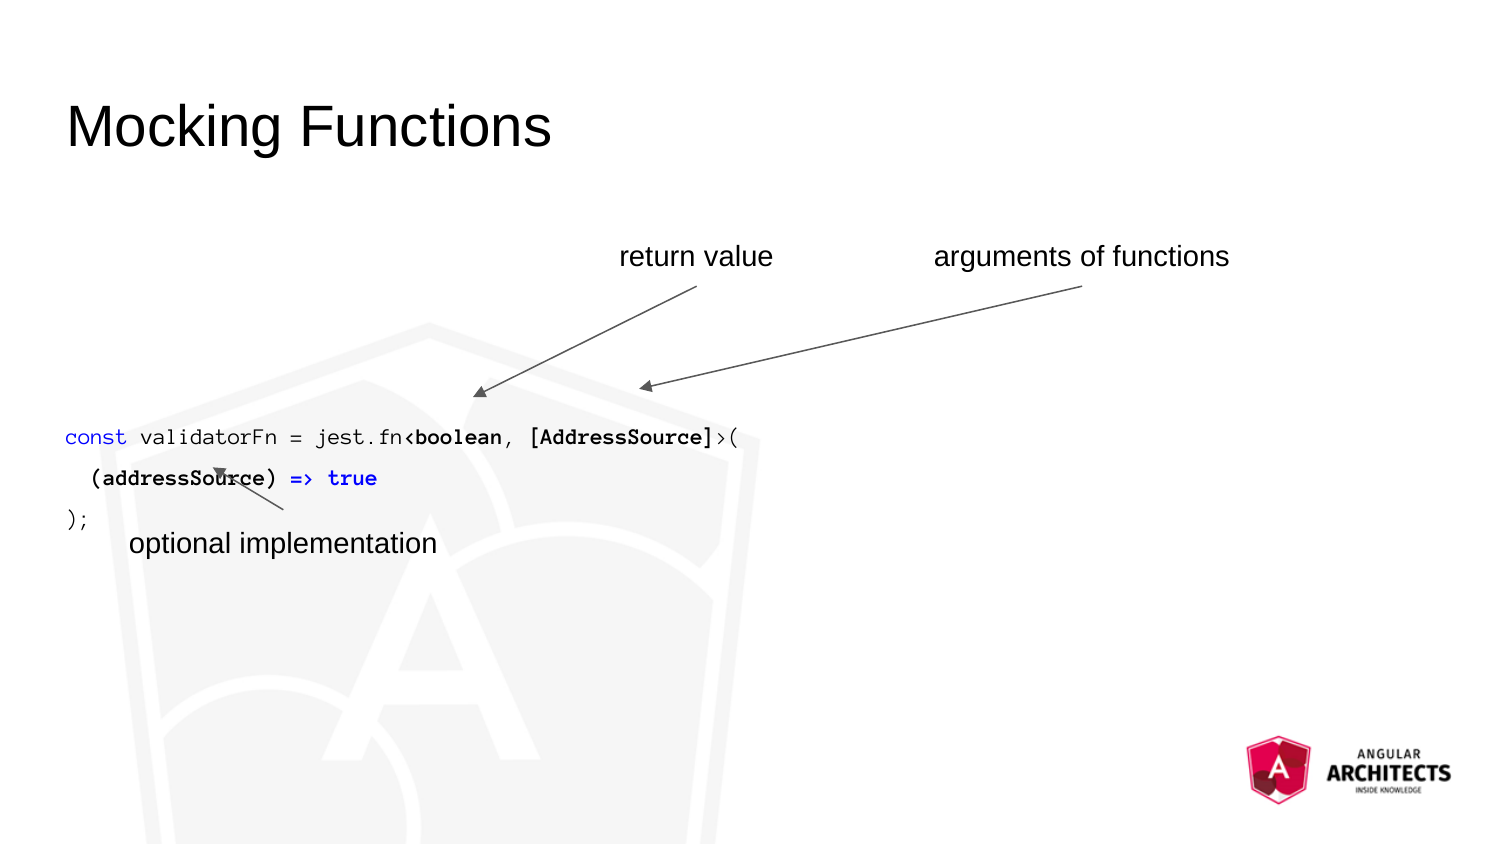

# Mocking Functions
const validatorFn = jest.fn<boolean, [AddressSource]>(
  (addressSource) => true
);
return value
arguments of functions
optional implementation